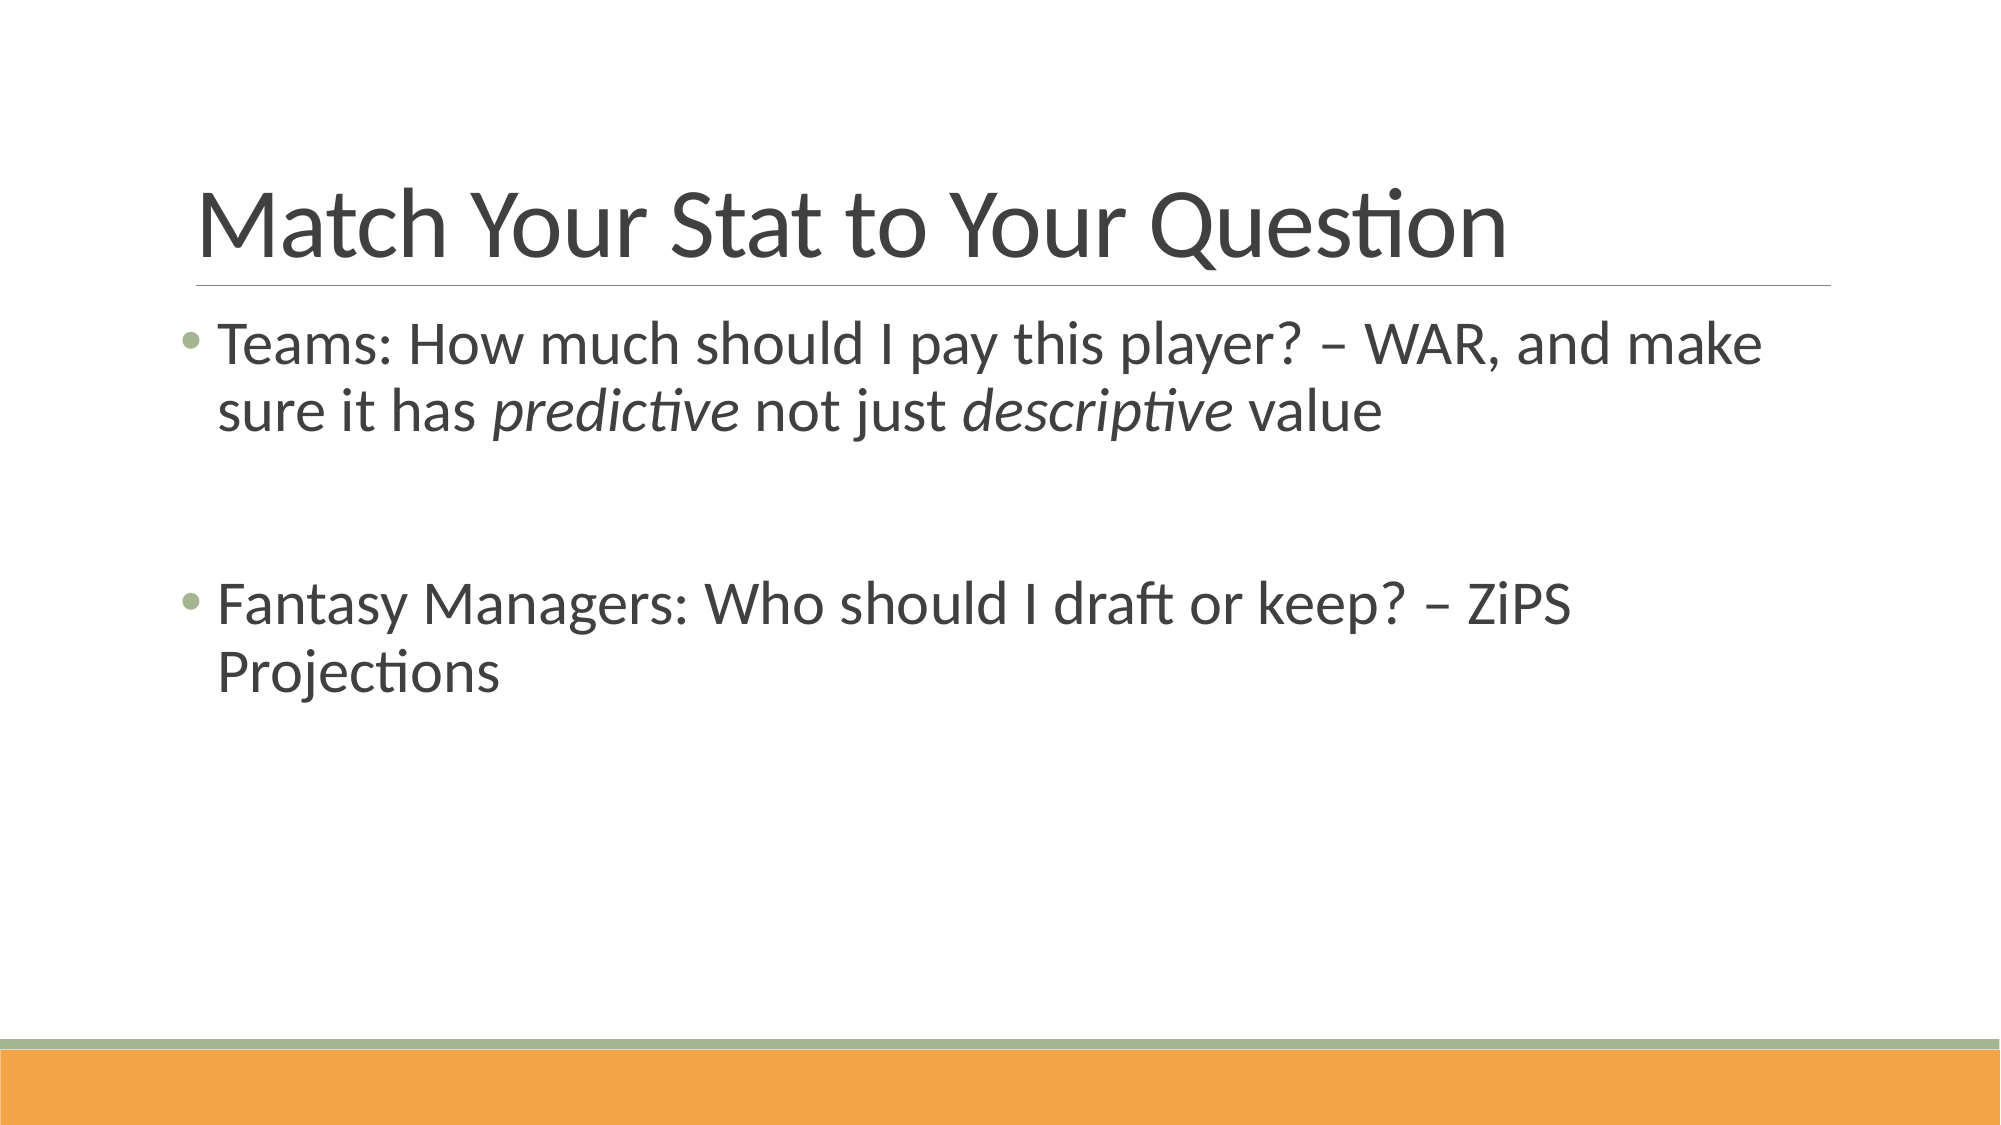

# Match Your Stat to Your Question
Teams: How much should I pay this player? – WAR, and make sure it has predictive not just descriptive value

Fantasy Managers: Who should I draft or keep? – ZiPS Projections